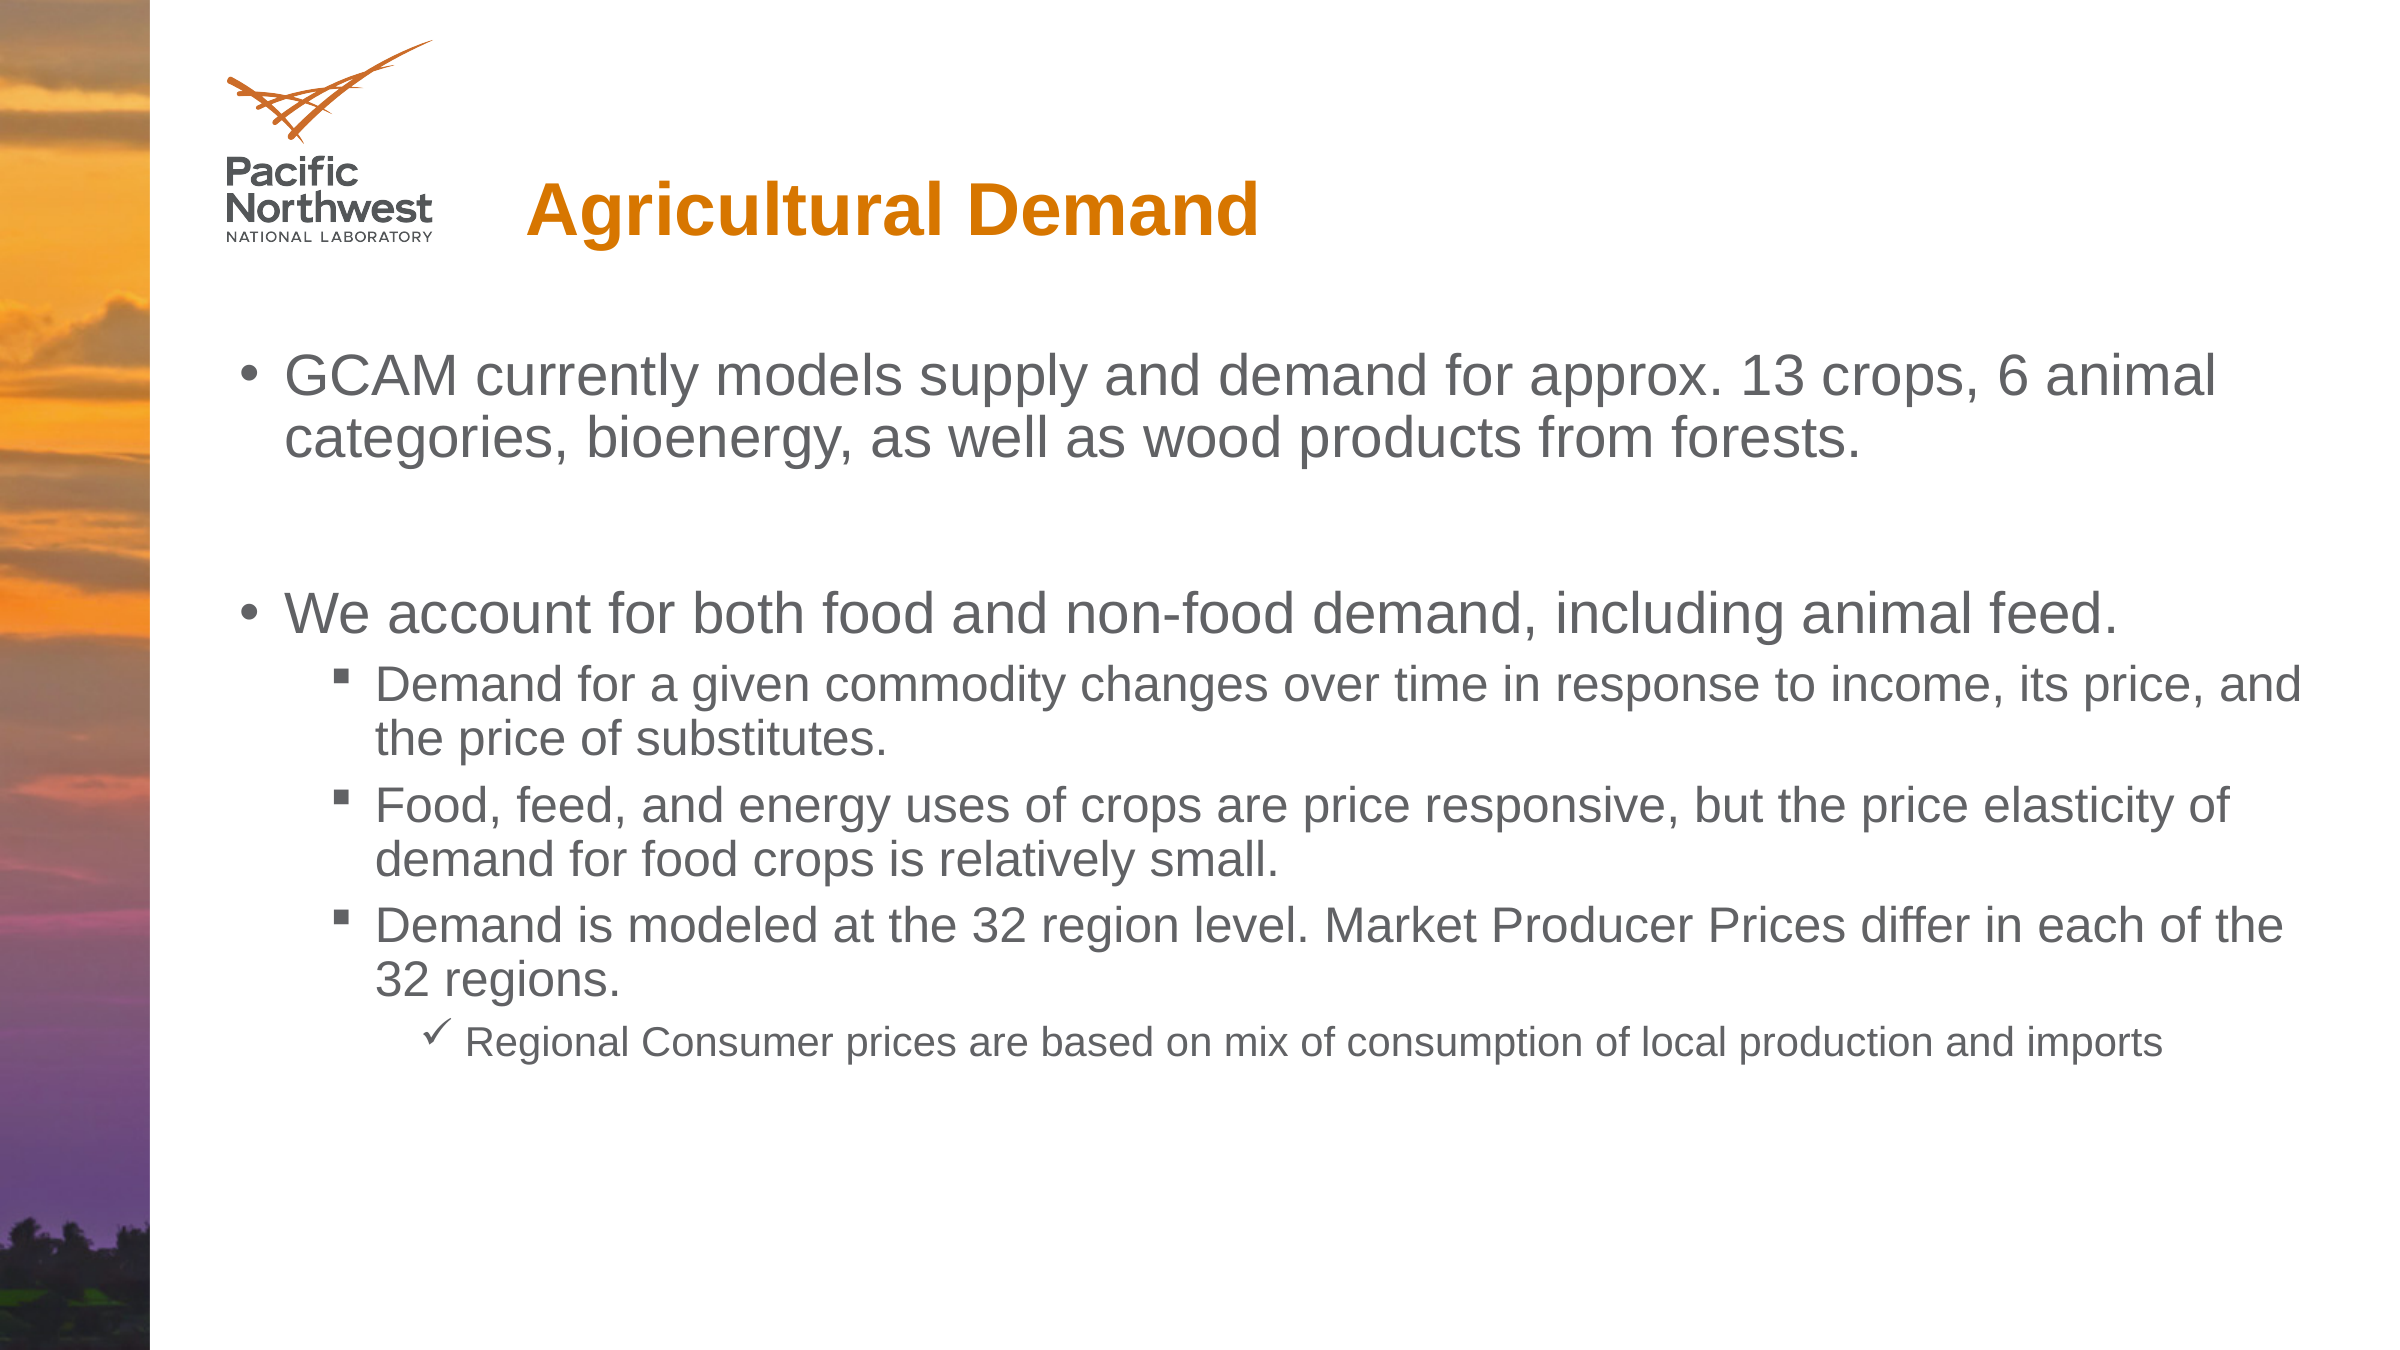

# Agricultural Demand
GCAM currently models supply and demand for approx. 13 crops, 6 animal categories, bioenergy, as well as wood products from forests.

We account for both food and non-food demand, including animal feed.
Demand for a given commodity changes over time in response to income, its price, and the price of substitutes.
Food, feed, and energy uses of crops are price responsive, but the price elasticity of demand for food crops is relatively small.
Demand is modeled at the 32 region level. Market Producer Prices differ in each of the 32 regions.
Regional Consumer prices are based on mix of consumption of local production and imports